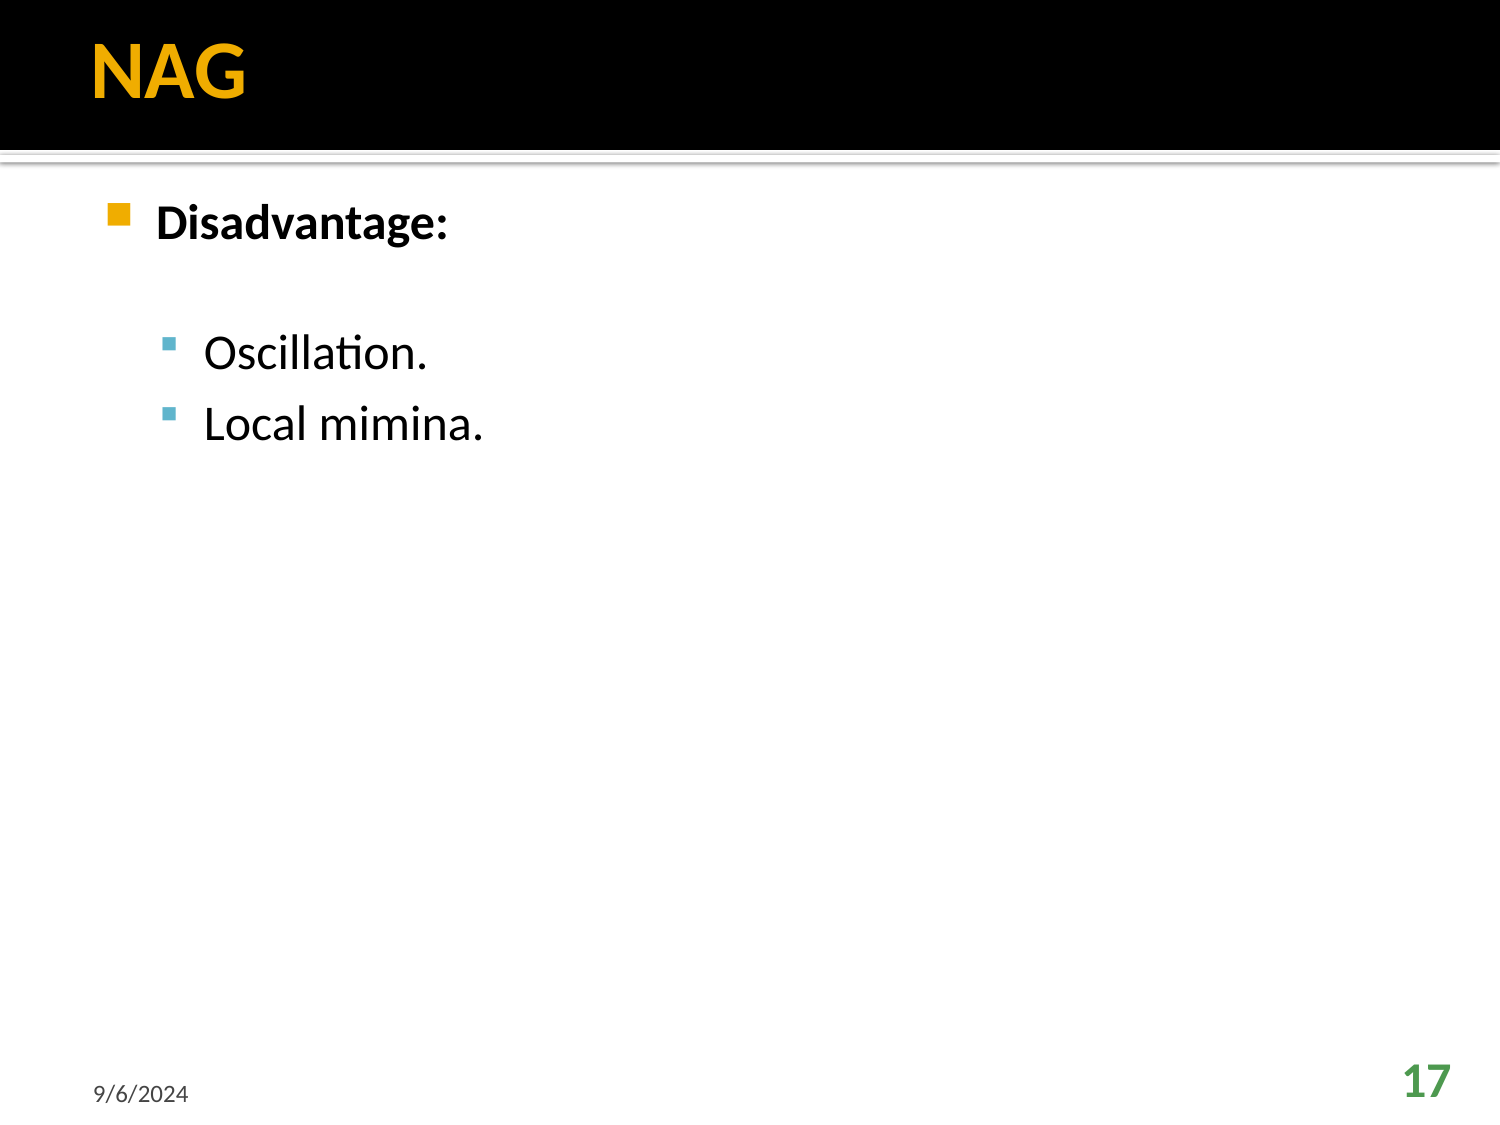

# NAG
Disadvantage:

Oscillation.
Local mimina.

9/6/2024
17